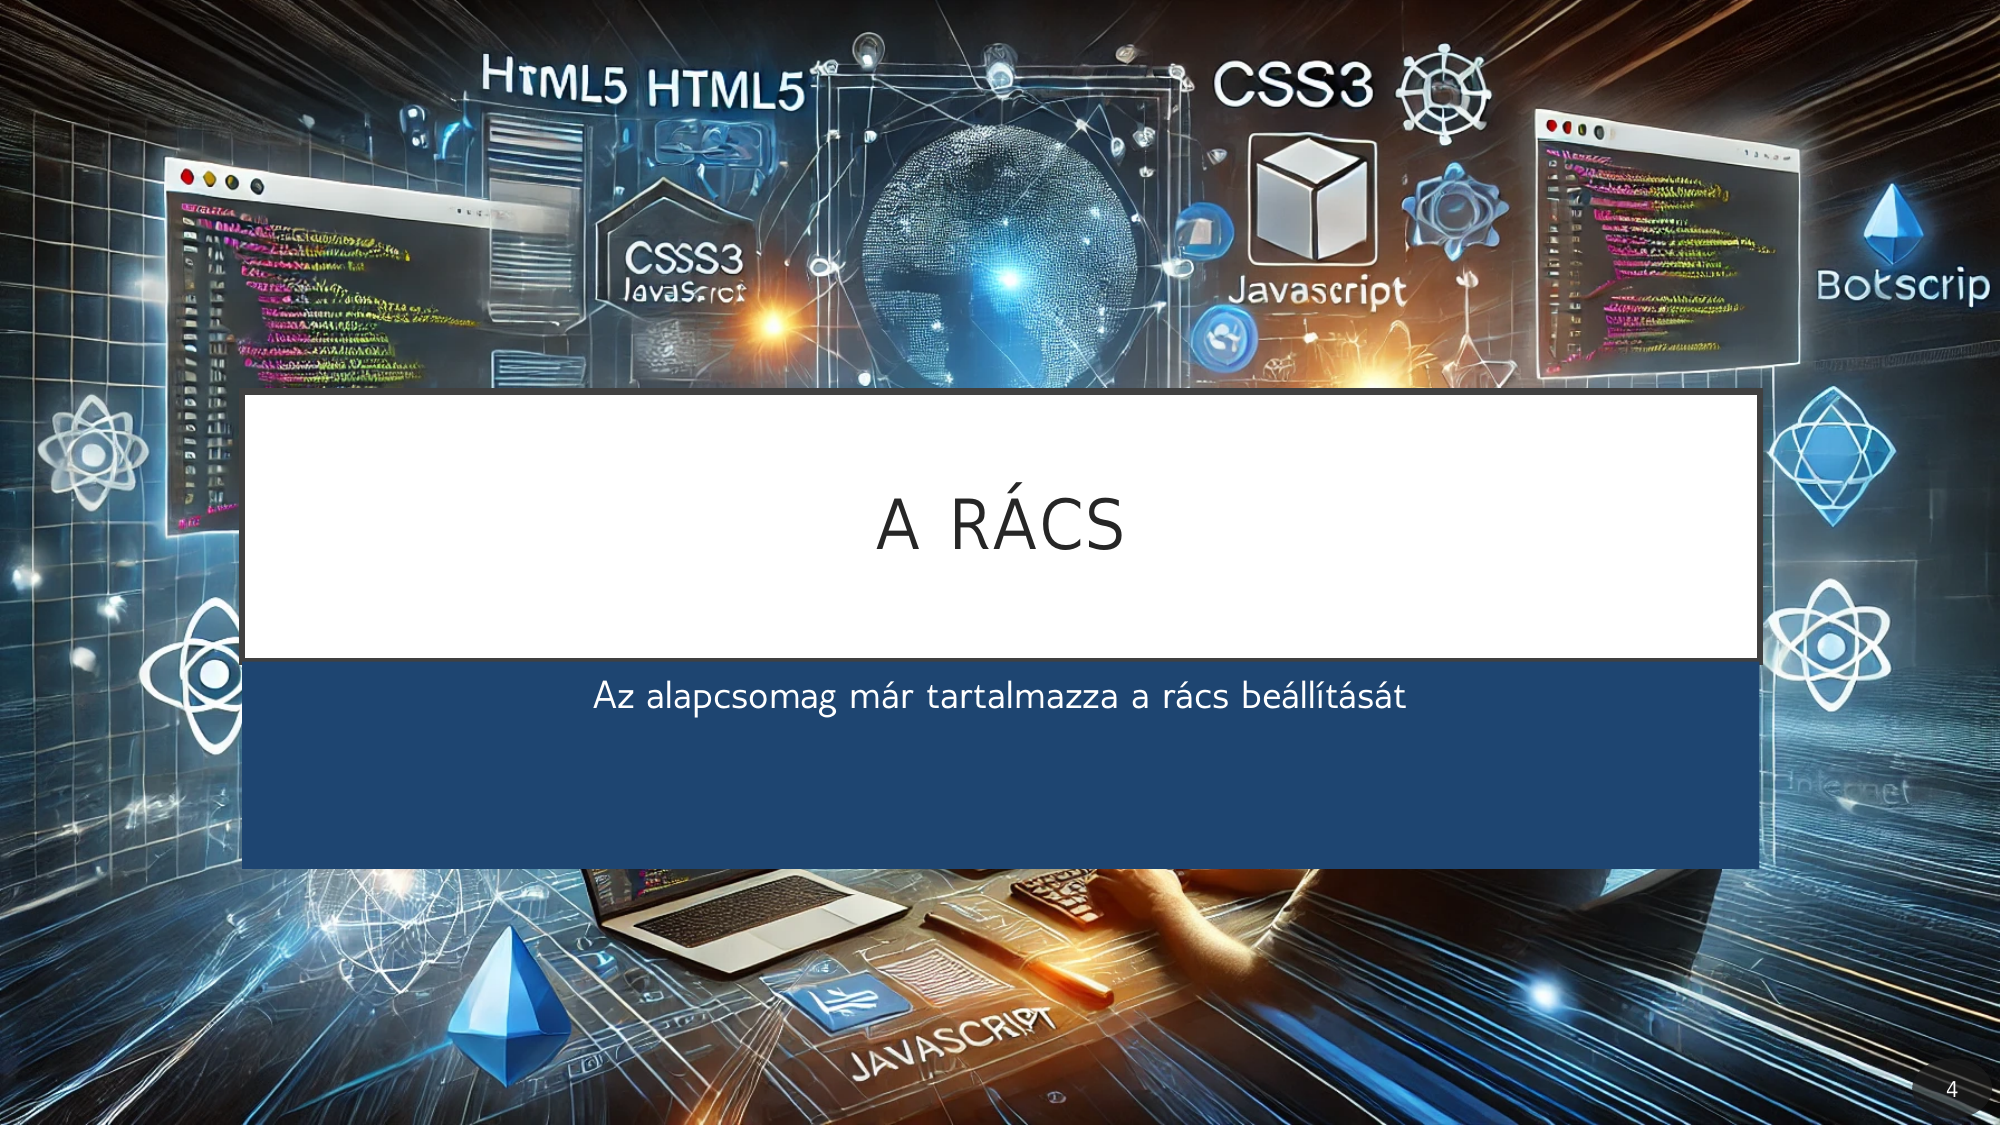

# A rács
Az alapcsomag már tartalmazza a rács beállítását
4